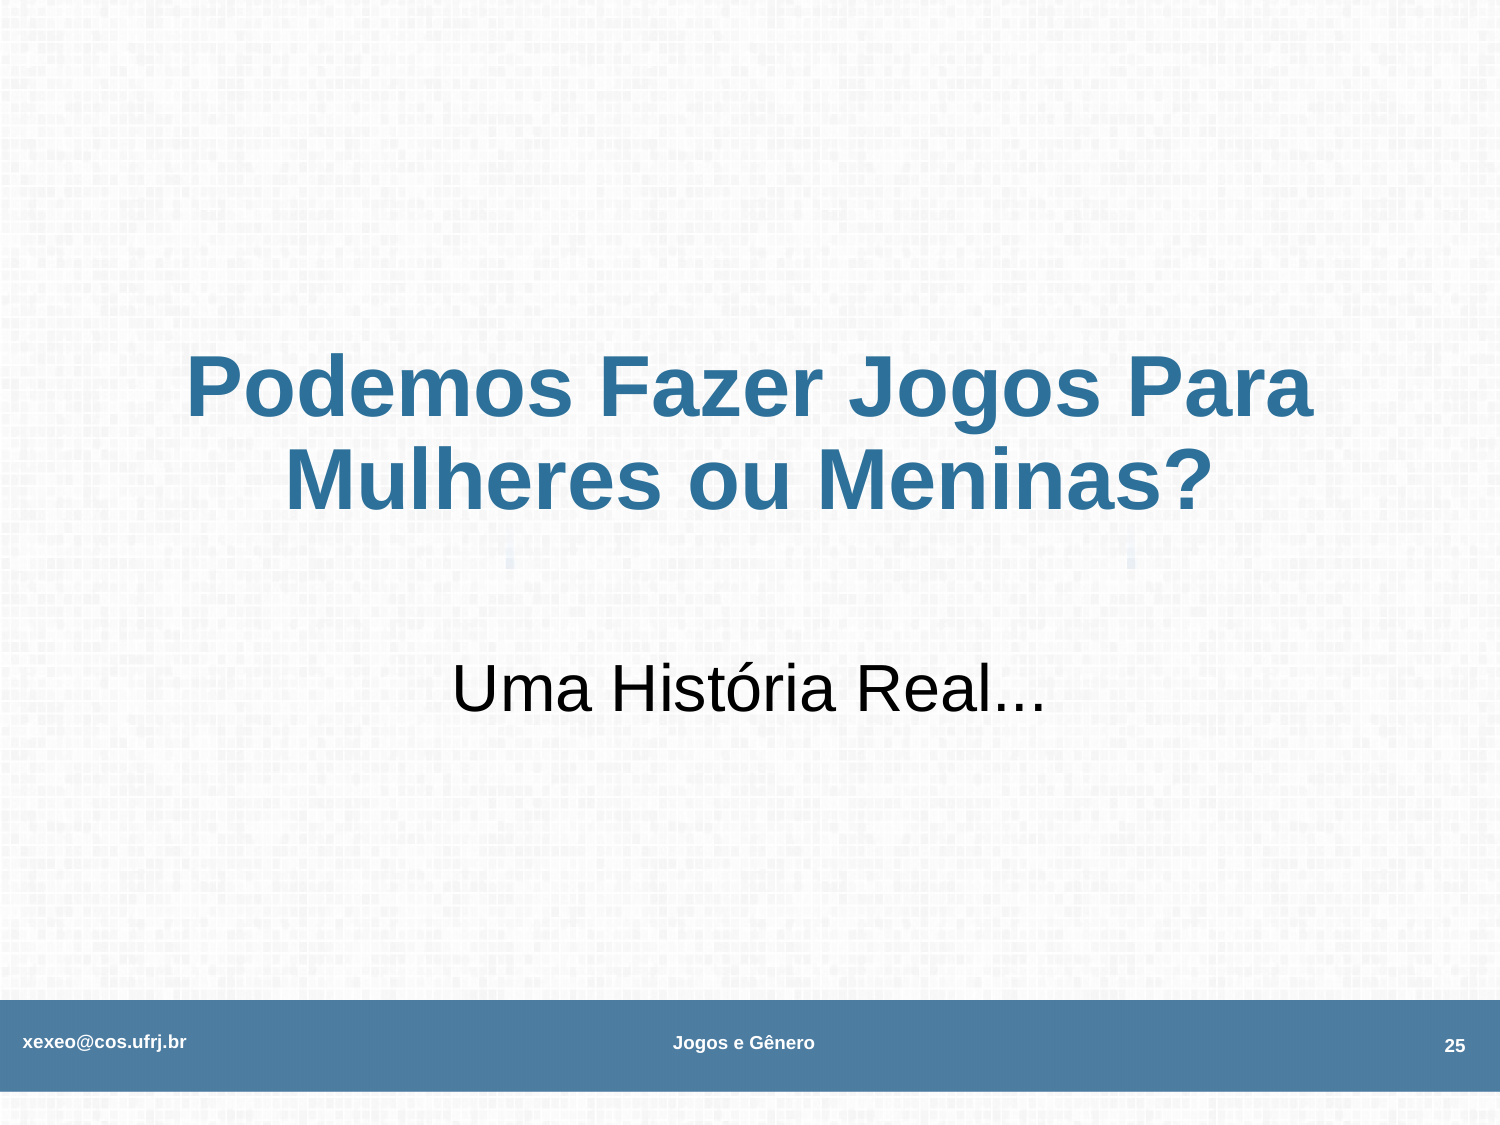

# Podemos Fazer Jogos Para Mulheres ou Meninas?
Uma História Real...
xexeo@cos.ufrj.br
Jogos e Gênero
25